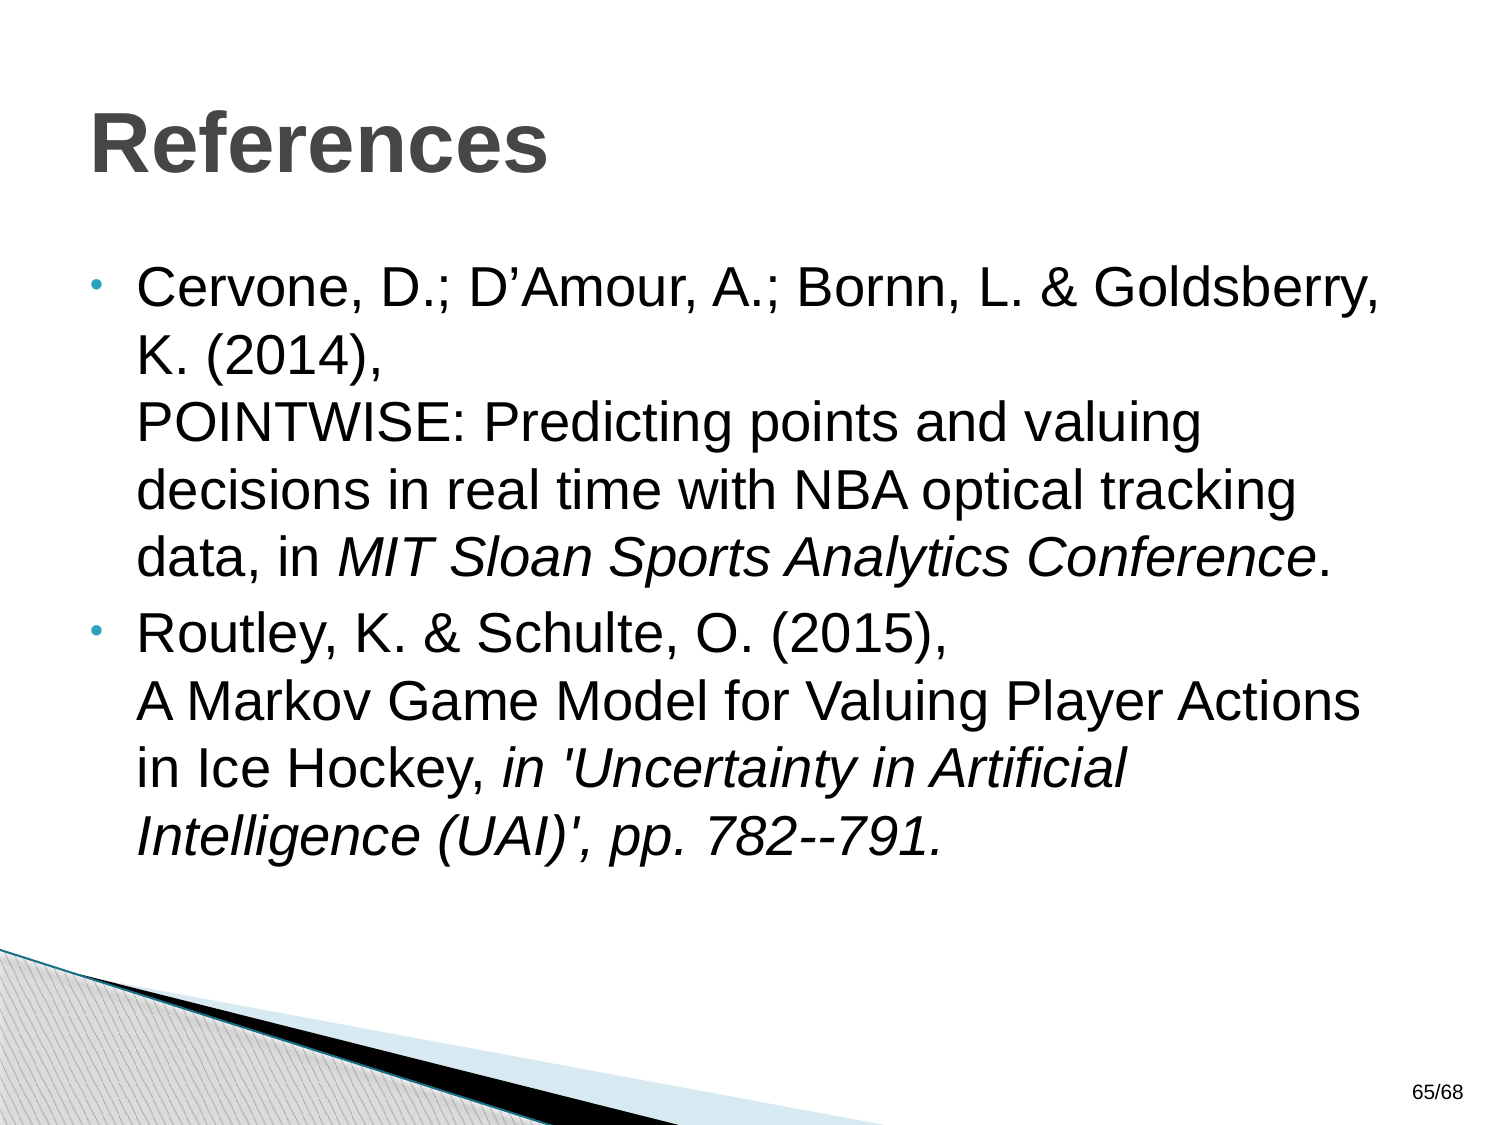

# References
Cervone, D.; D’Amour, A.; Bornn, L. & Goldsberry, K. (2014),
POINTWISE: Predicting points and valuing decisions in real time with NBA optical tracking data, in MIT Sloan Sports Analytics Conference.
Routley, K. & Schulte, O. (2015),
A Markov Game Model for Valuing Player Actions in Ice Hockey, in 'Uncertainty in Artificial Intelligence (UAI)', pp. 782--791.

65/68